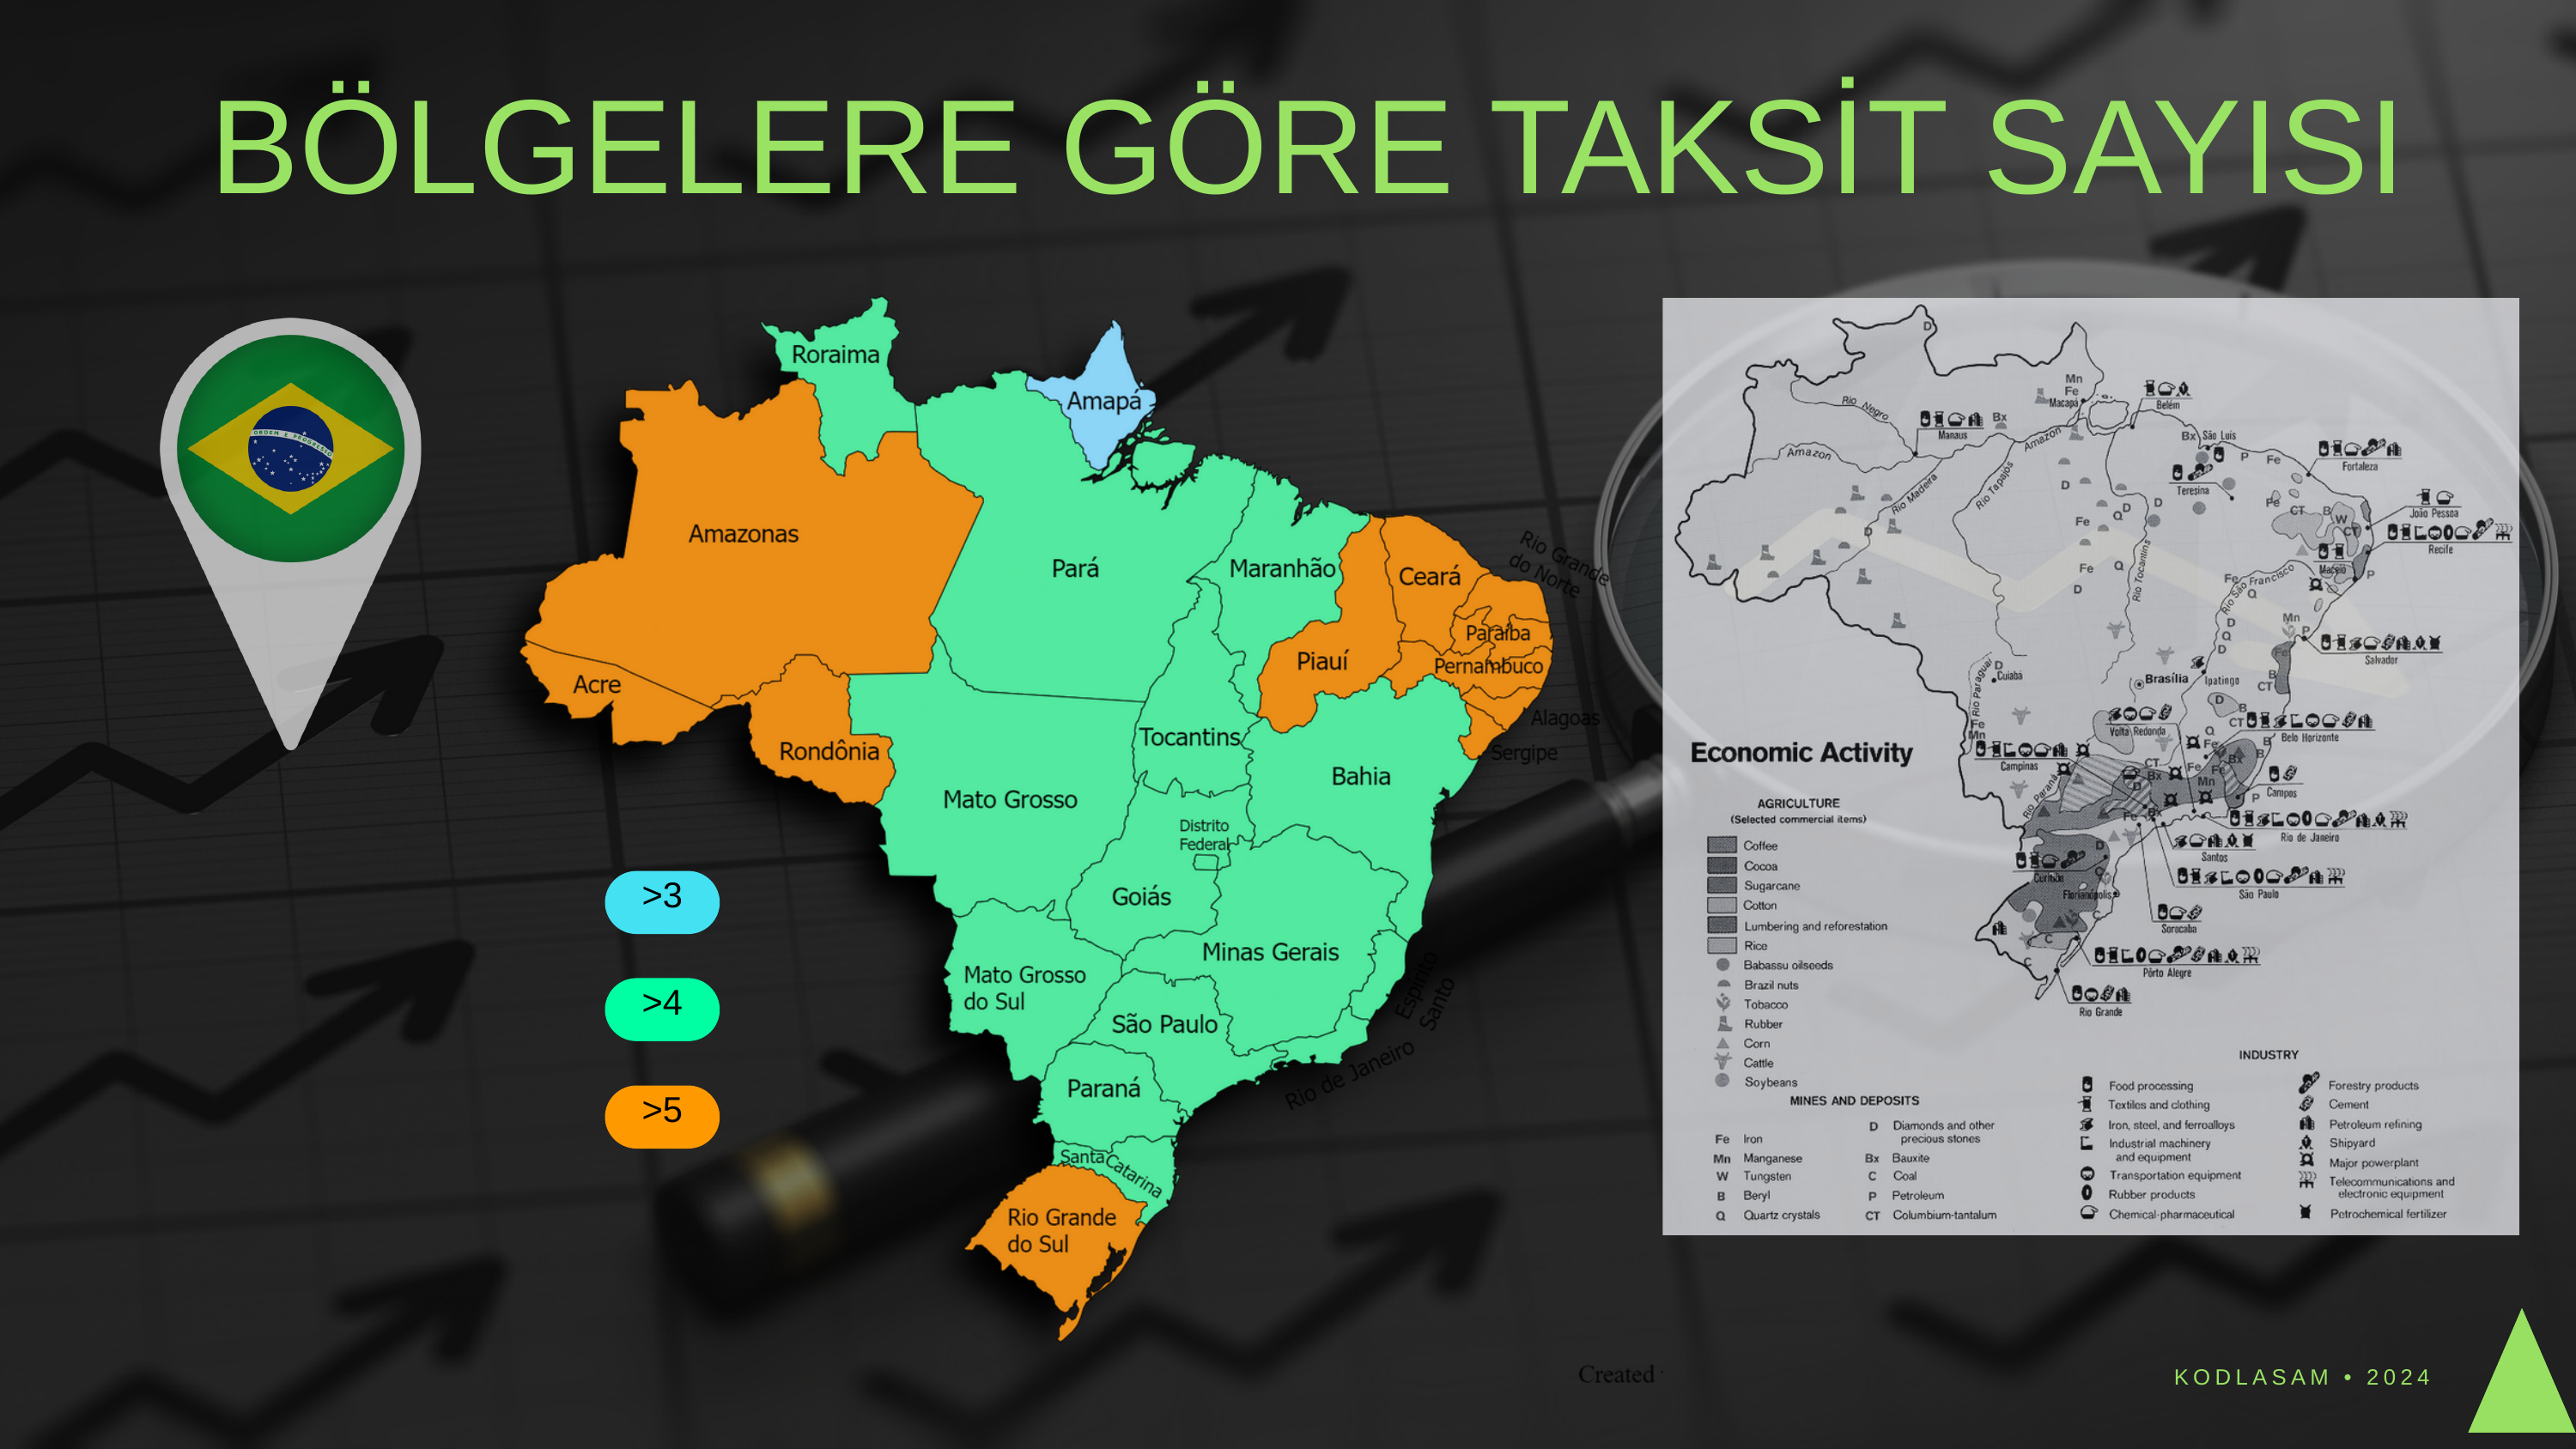

BÖLGELERE GÖRE TAKSİT SAYISI

>3

>4

>5

KODLASAM • 2024